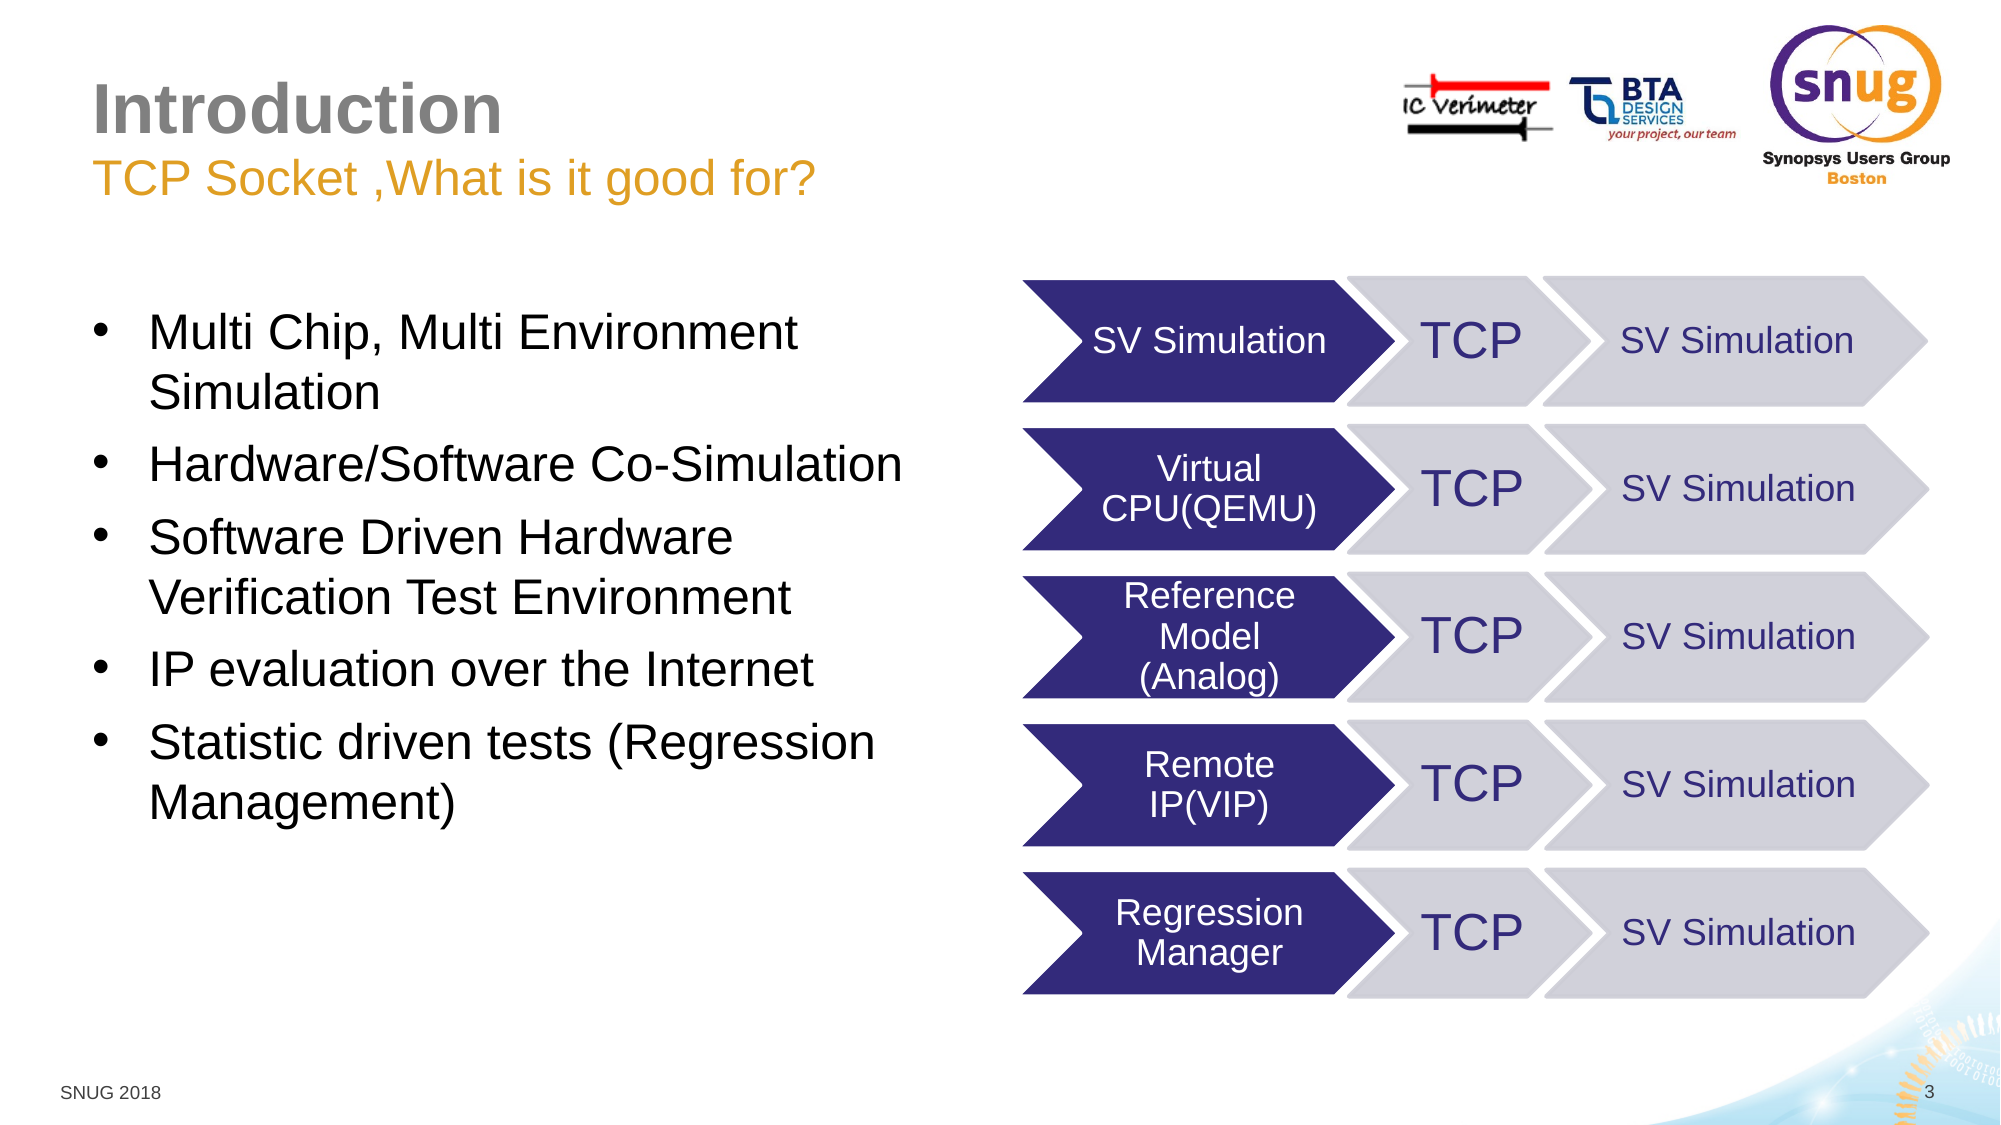

# Introduction
TCP Socket ,What is it good for?
SV Simulation
TCP
SV Simulation
Virtual CPU(QEMU)
TCP
SV Simulation
Reference Model (Analog)
TCP
SV Simulation
Remote IP(VIP)
TCP
SV Simulation
Regression Manager
TCP
SV Simulation
Multi Chip, Multi Environment Simulation
Hardware/Software Co-Simulation
Software Driven Hardware Verification Test Environment
IP evaluation over the Internet
Statistic driven tests (Regression  Management)